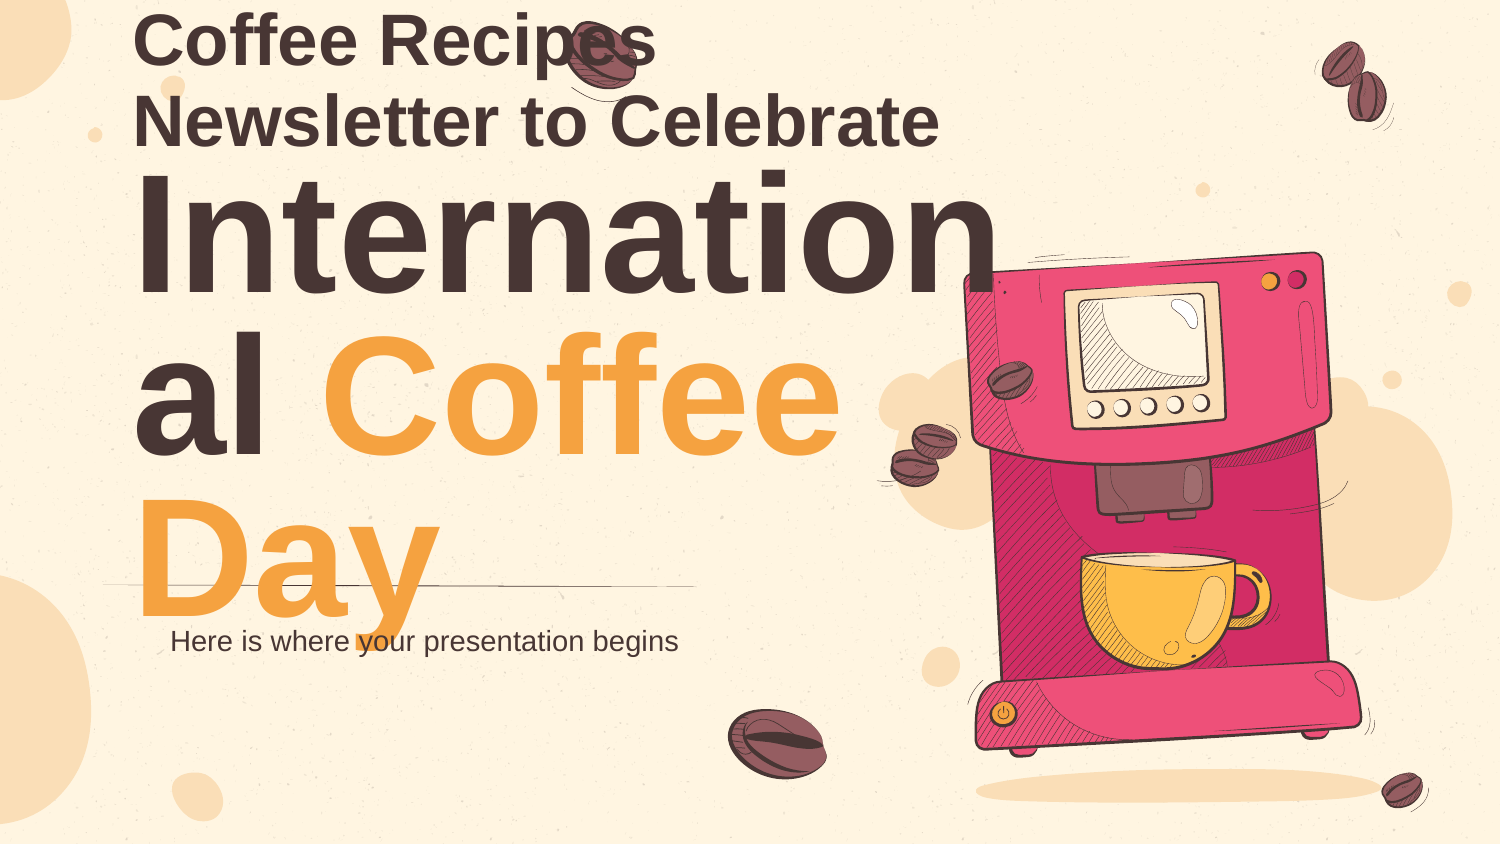

# Coffee Recipes Newsletter to Celebrate International Coffee Day

Here is where your presentation begins